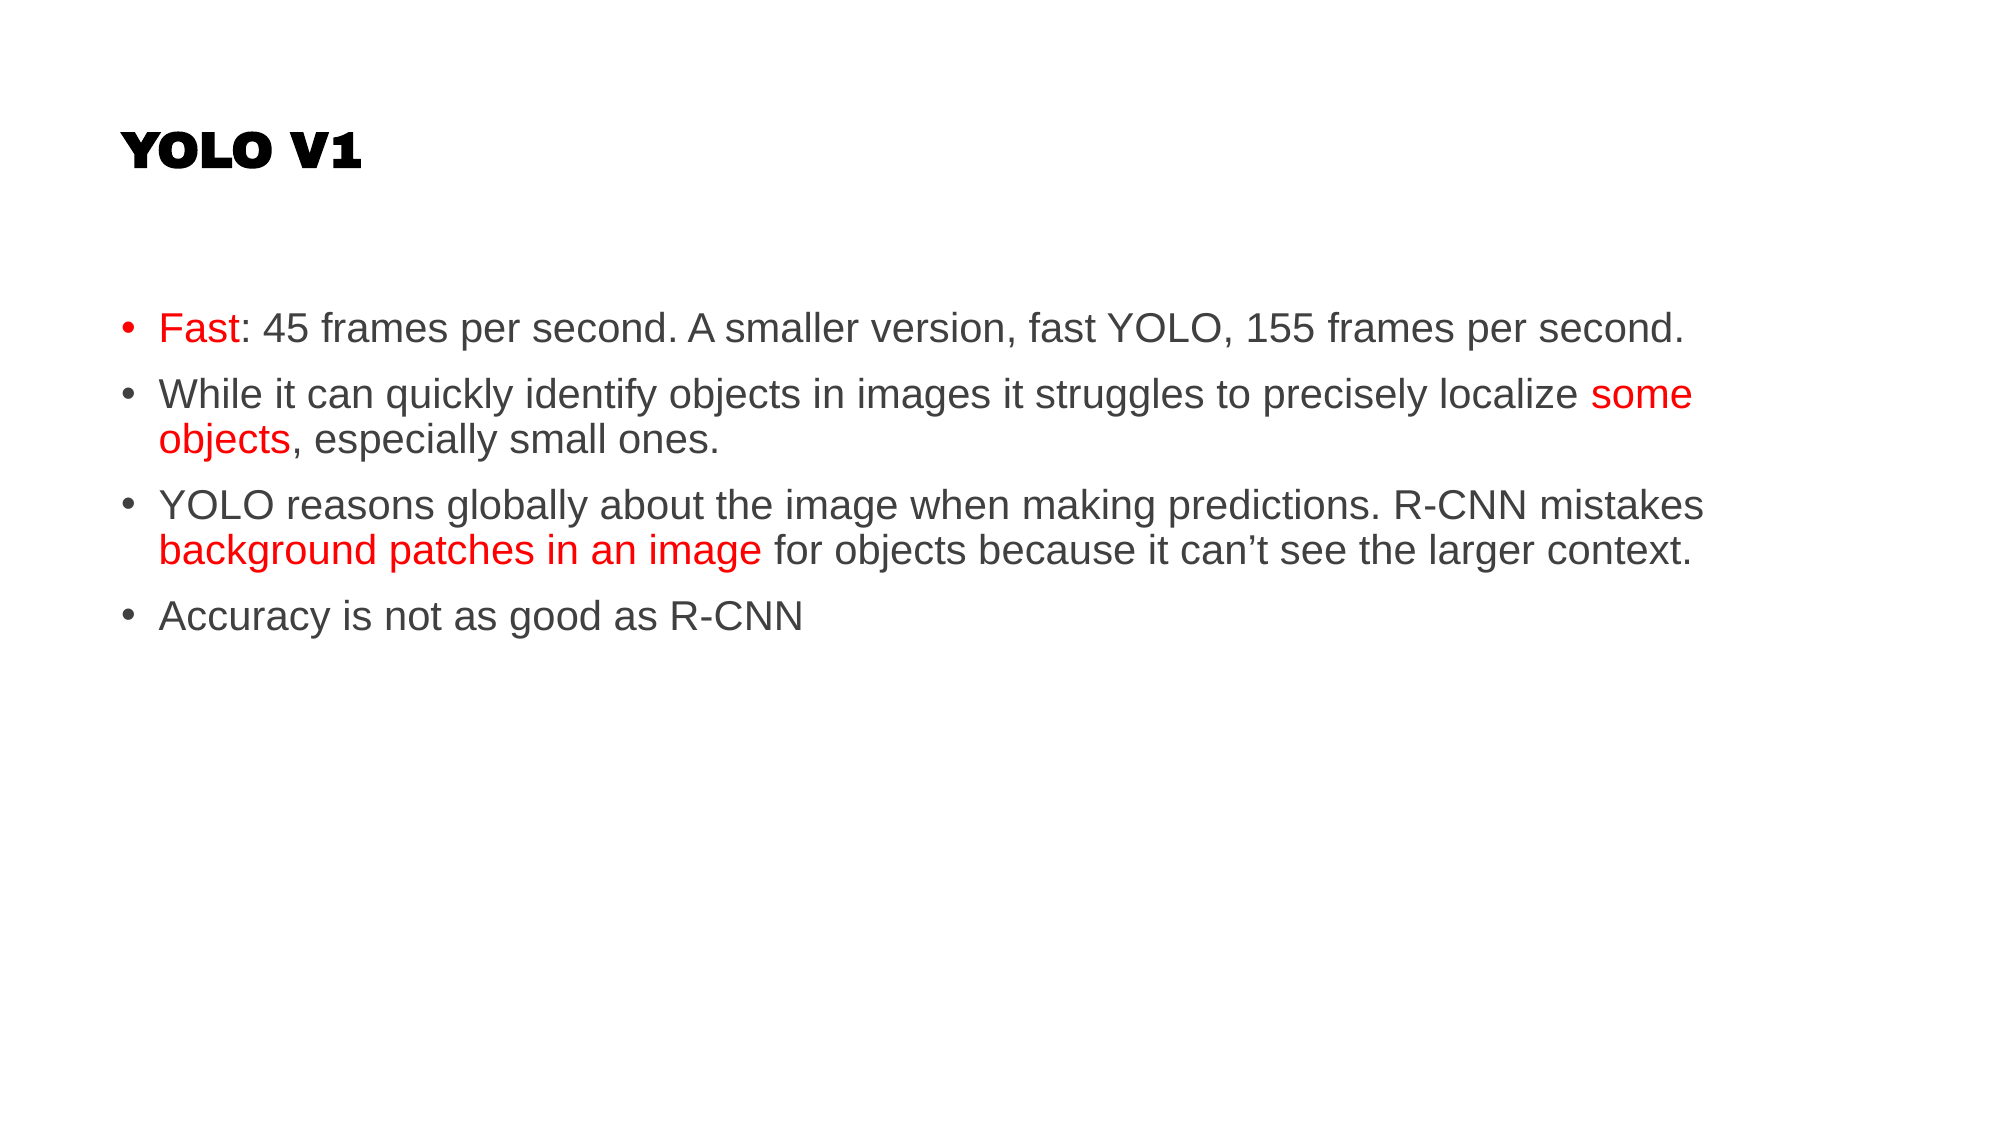

# YOLO V1
Fast: 45 frames per second. A smaller version, fast YOLO, 155 frames per second.
While it can quickly identify objects in images it struggles to precisely localize some objects, especially small ones.
YOLO reasons globally about the image when making predictions. R-CNN mistakes background patches in an image for objects because it can’t see the larger context.
Accuracy is not as good as R-CNN